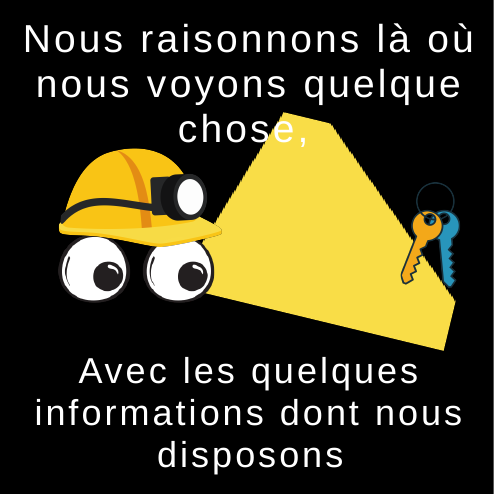

Nous raisonnons là où nous voyons quelque chose,

Avec les quelques informations dont nous disposons